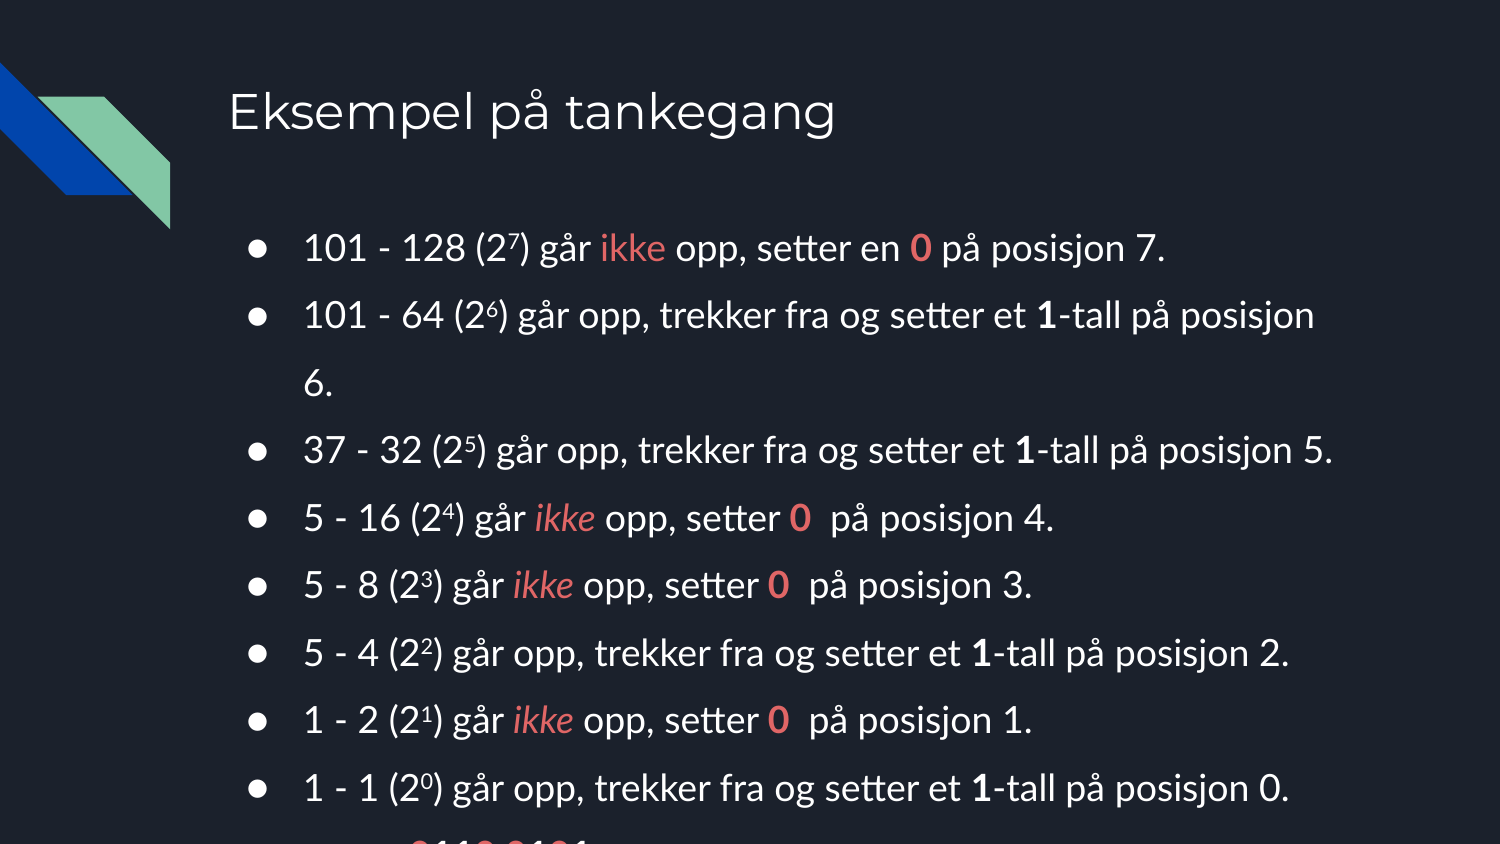

# Eksempel på tankegang
101 - 128 (27) går ikke opp, setter en 0 på posisjon 7.
101 - 64 (26) går opp, trekker fra og setter et 1-tall på posisjon 6.
37 - 32 (25) går opp, trekker fra og setter et 1-tall på posisjon 5.
5 - 16 (24) går ikke opp, setter 0  på posisjon 4.
5 - 8 (23) går ikke opp, setter 0  på posisjon 3.
5 - 4 (22) går opp, trekker fra og setter et 1-tall på posisjon 2.
1 - 2 (21) går ikke opp, setter 0  på posisjon 1.
1 - 1 (20) går opp, trekker fra og setter et 1-tall på posisjon 0.
= 0110 0101